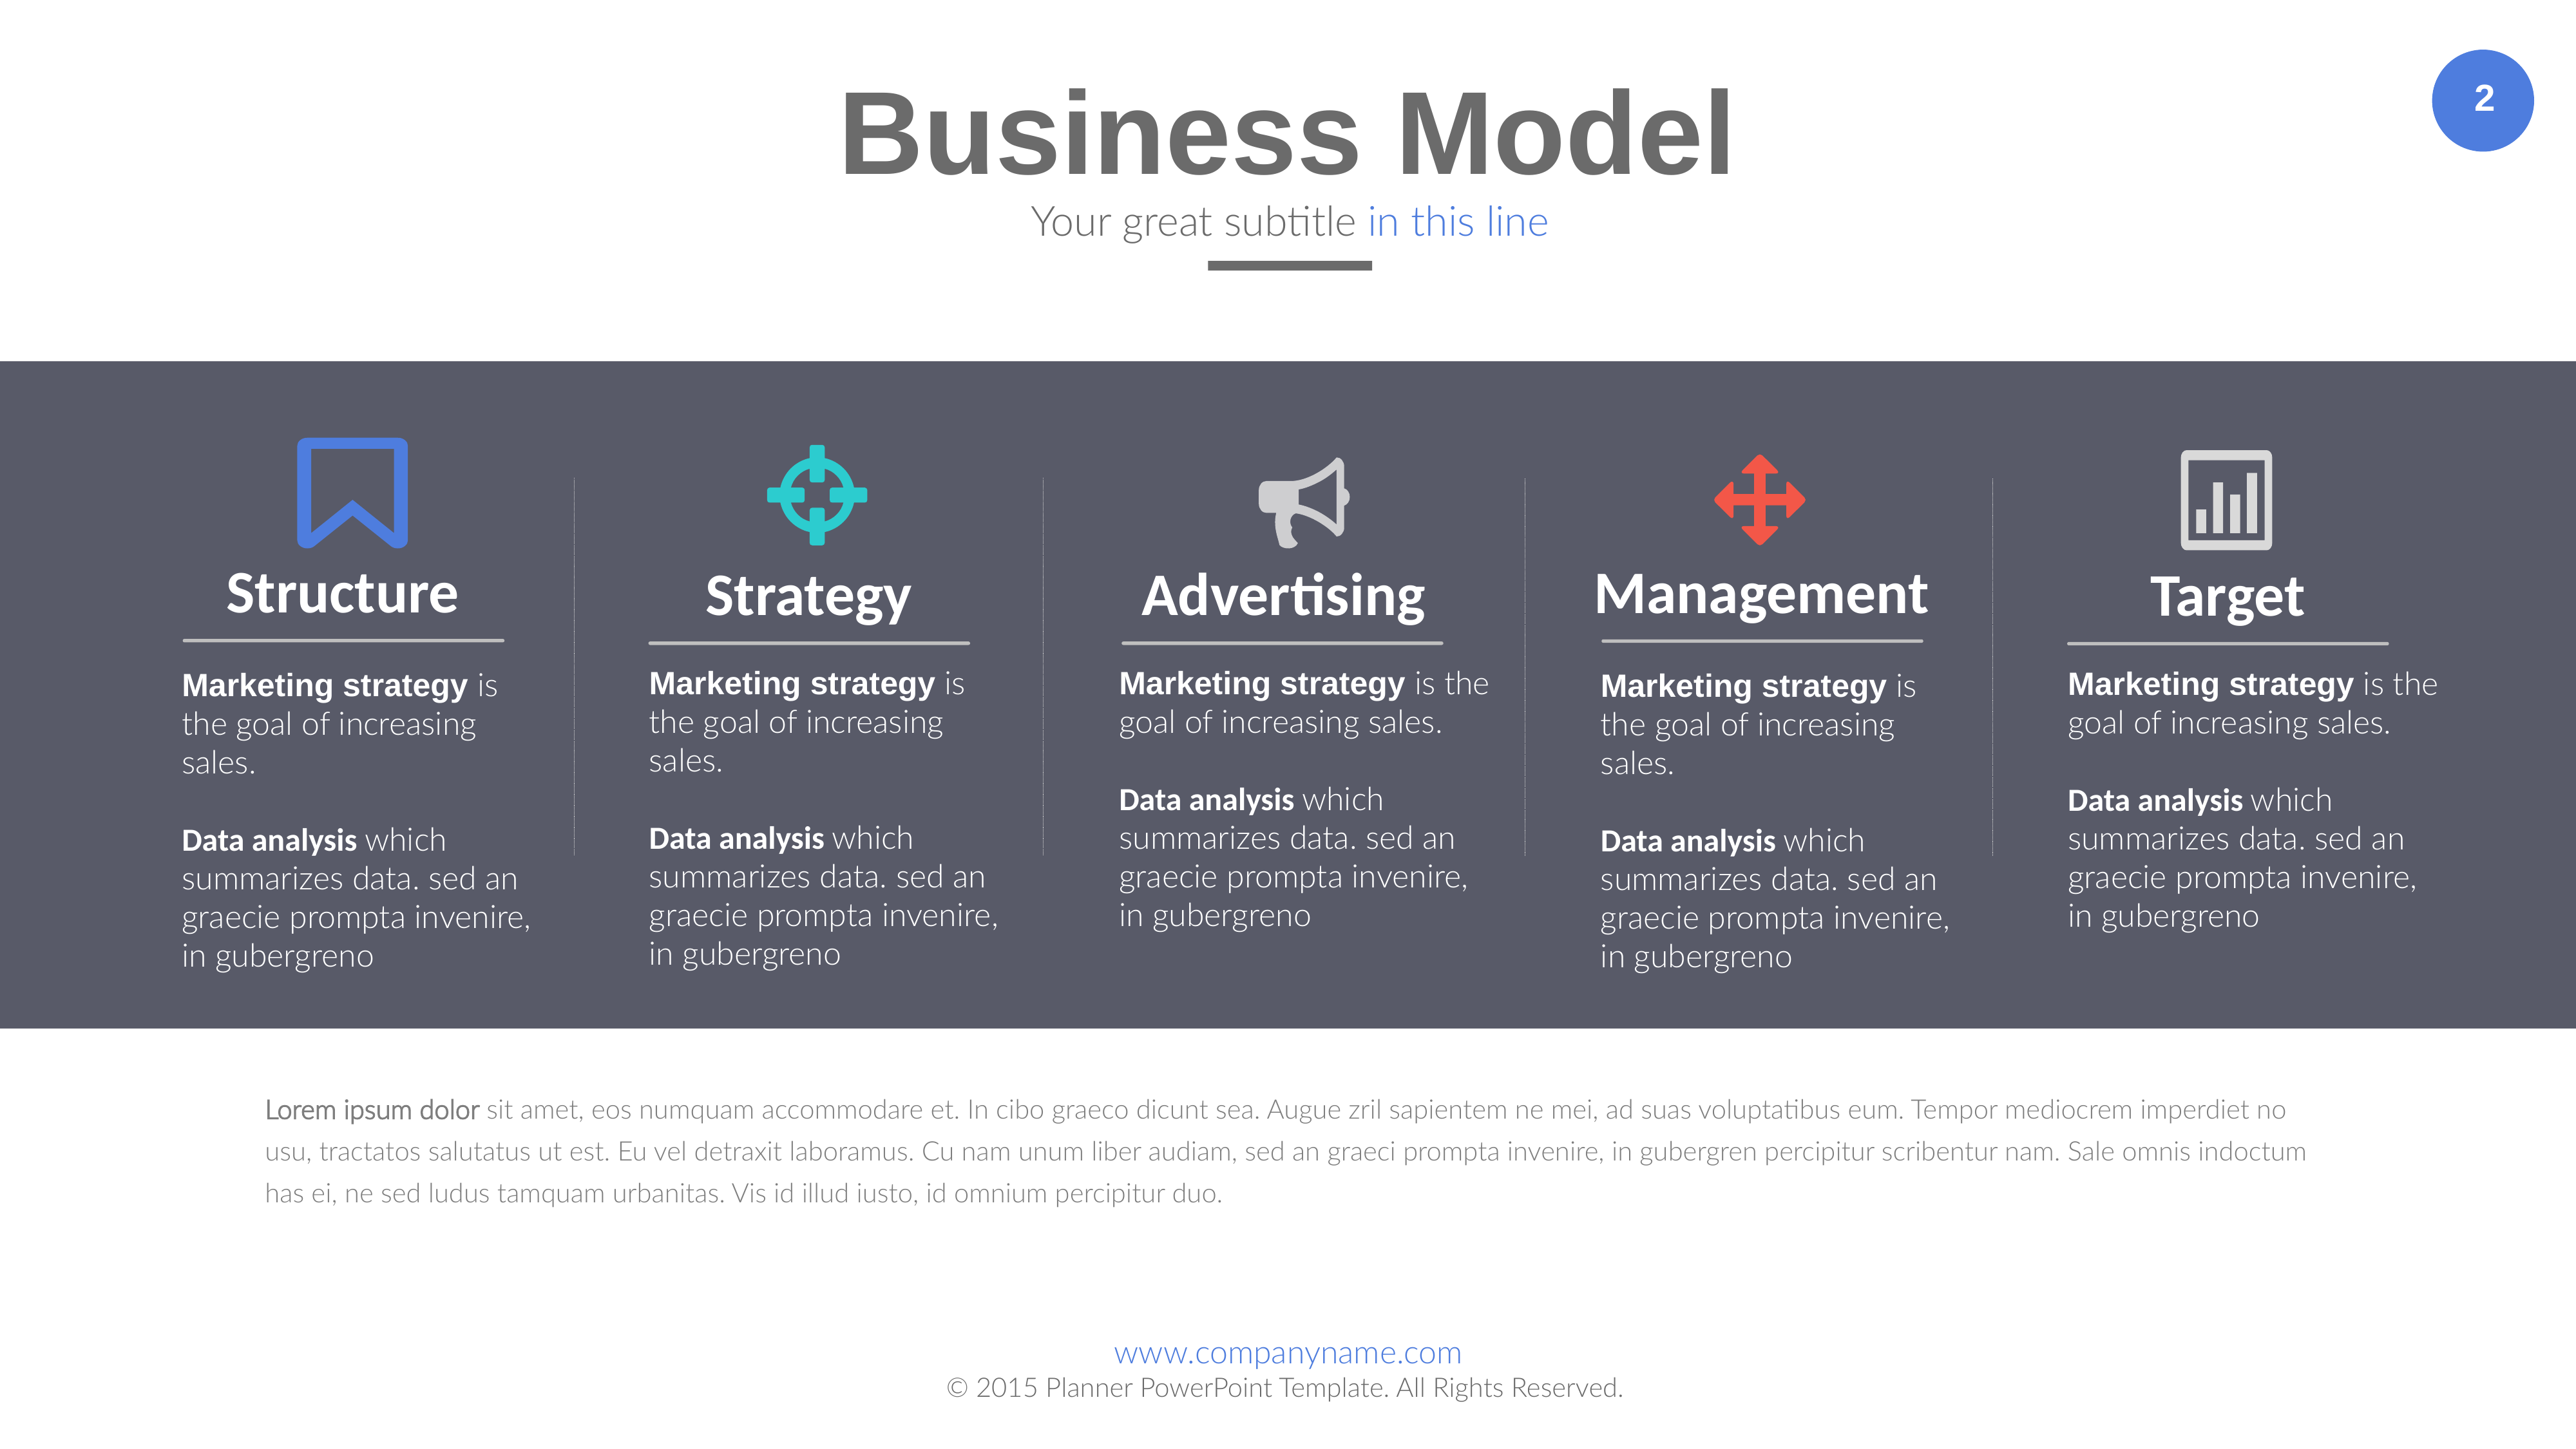

Business Model
Your great subtitle in this line

Structure

Marketing strategy is the goal of increasing sales.

Data analysis which summarizes data. sed an graecie prompta invenire, in gubergreno

Strategy

Marketing strategy is the goal of increasing sales.

Data analysis which summarizes data. sed an graecie prompta invenire, in gubergreno

Target

Marketing strategy is the goal of increasing sales.

Data analysis which summarizes data. sed an graecie prompta invenire, in gubergreno

Management

Marketing strategy is the goal of increasing sales.

Data analysis which summarizes data. sed an graecie prompta invenire, in gubergreno

Advertising

Marketing strategy is the goal of increasing sales.

Data analysis which summarizes data. sed an graecie prompta invenire, in gubergreno
Lorem ipsum dolor sit amet, eos numquam accommodare et. In cibo graeco dicunt sea. Augue zril sapientem ne mei, ad suas voluptatibus eum. Tempor mediocrem imperdiet no usu, tractatos salutatus ut est. Eu vel detraxit laboramus. Cu nam unum liber audiam, sed an graeci prompta invenire, in gubergren percipitur scribentur nam. Sale omnis indoctum has ei, ne sed ludus tamquam urbanitas. Vis id illud iusto, id omnium percipitur duo.